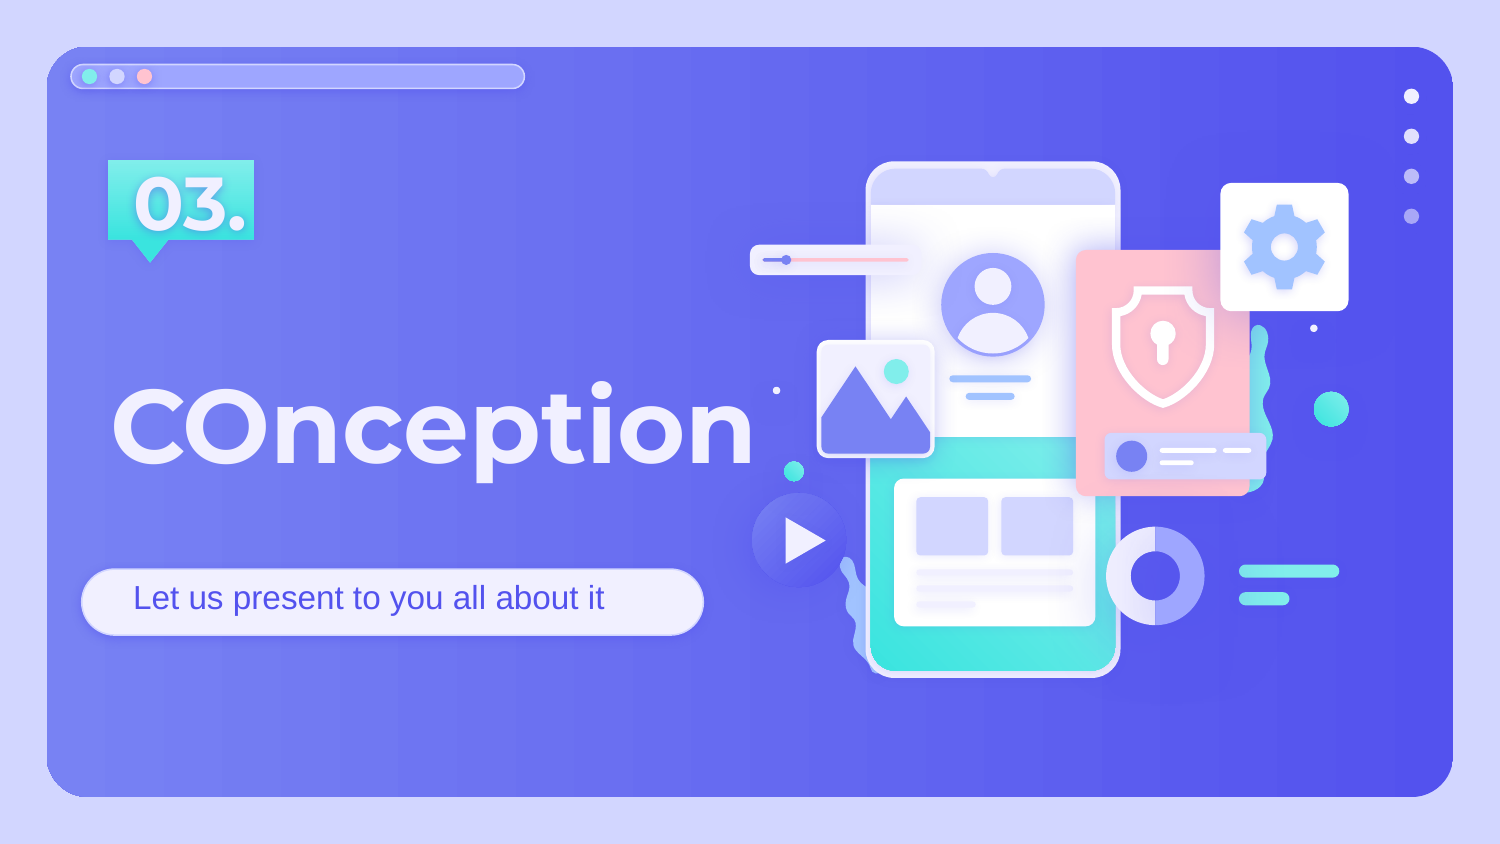

03.
# COnception
Let us present to you all about it